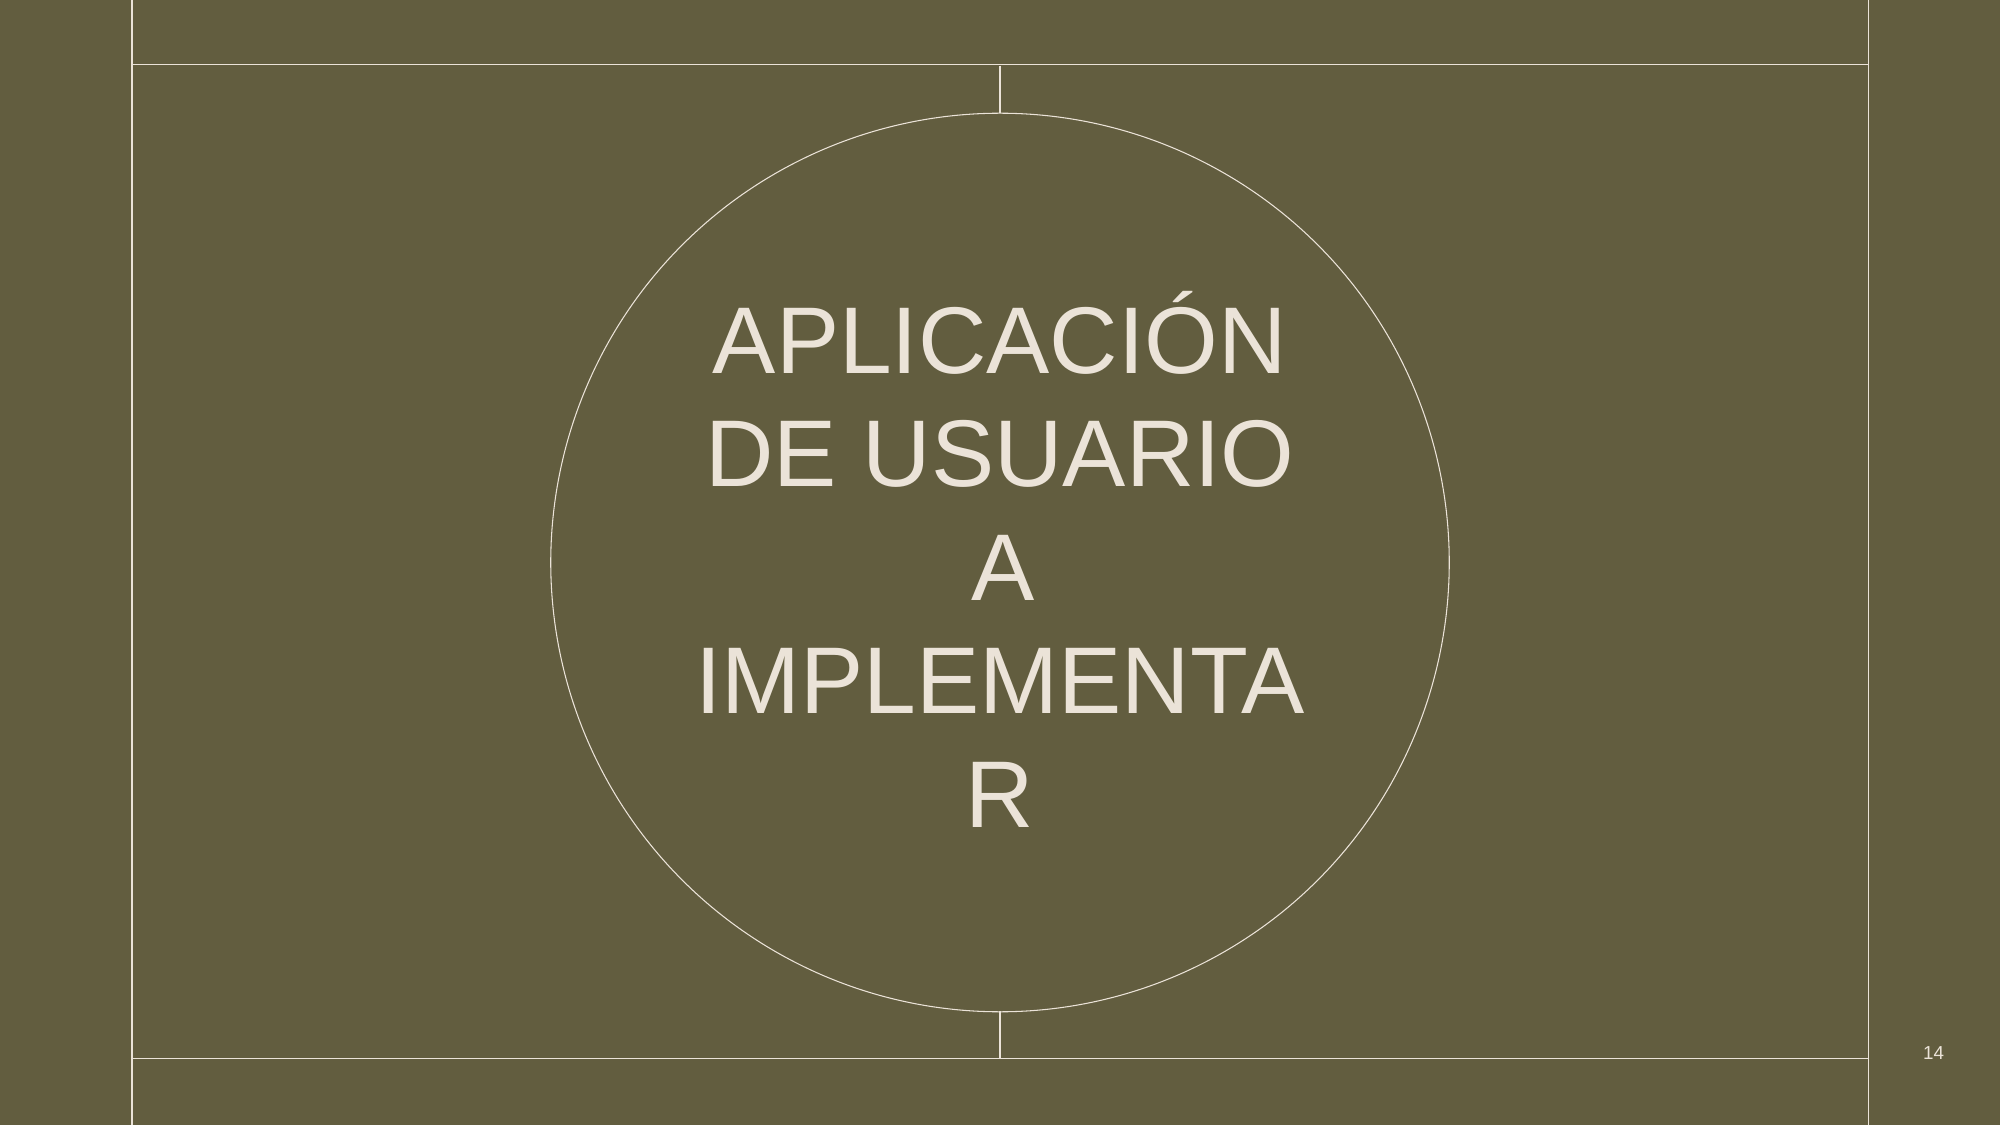

# APLICACIÓN DE USUARIO A IMPLEMENTAR
14